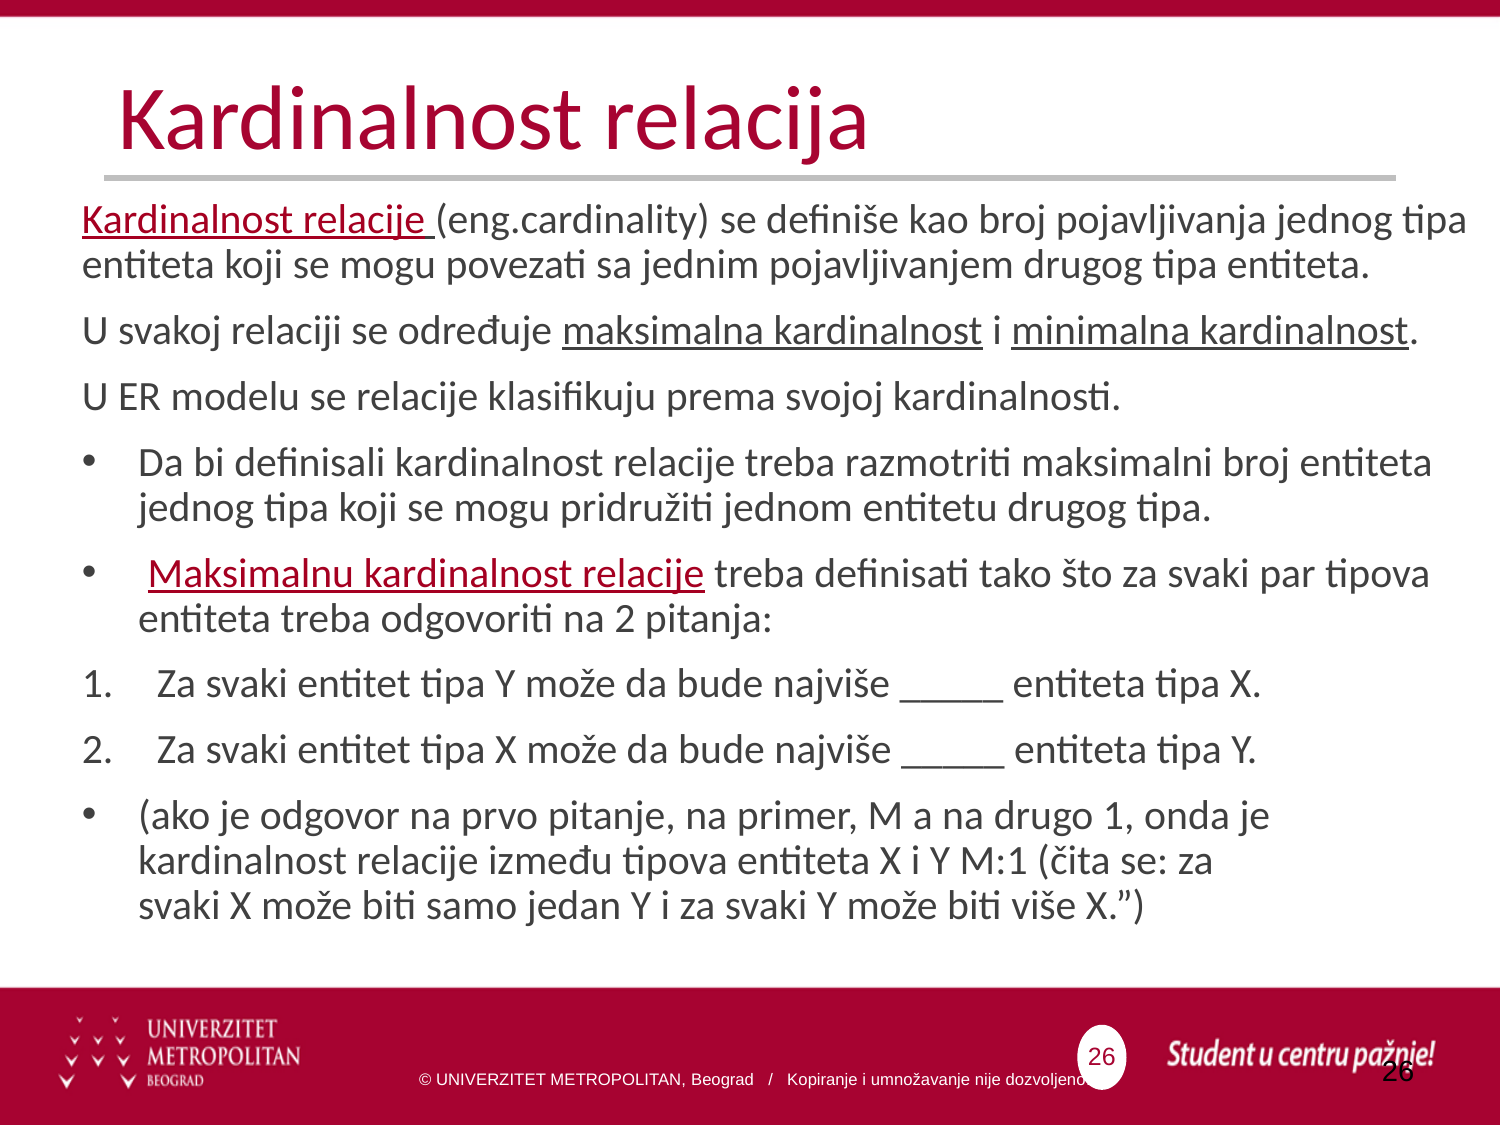

# Kardinalnost relacija
Kardinalnost relacije (eng.cardinality) se definiše kao broj pojavljivanja jednog tipa entiteta koji se mogu povezati sa jednim pojavljivanjem drugog tipa entiteta.
U svakoj relaciji se određuje maksimalna kardinalnost i minimalna kardinalnost.
U ER modelu se relacije klasifikuju prema svojoj kardinalnosti.
Da bi definisali kardinalnost relacije treba razmotriti maksimalni broj entiteta jednog tipa koji se mogu pridružiti jednom entitetu drugog tipa.
 Maksimalnu kardinalnost relacije treba definisati tako što za svaki par tipova entiteta treba odgovoriti na 2 pitanja:
Za svaki entitet tipa Y može da bude najviše _____ entiteta tipa X.
Za svaki entitet tipa X može da bude najviše _____ entiteta tipa Y.
(ako je odgovor na prvo pitanje, na primer, M a na drugo 1, onda je
kardinalnost relacije između tipova entiteta X i Y M:1 (čita se: za
svaki X može biti samo jedan Y i za svaki Y može biti više X.”)

26